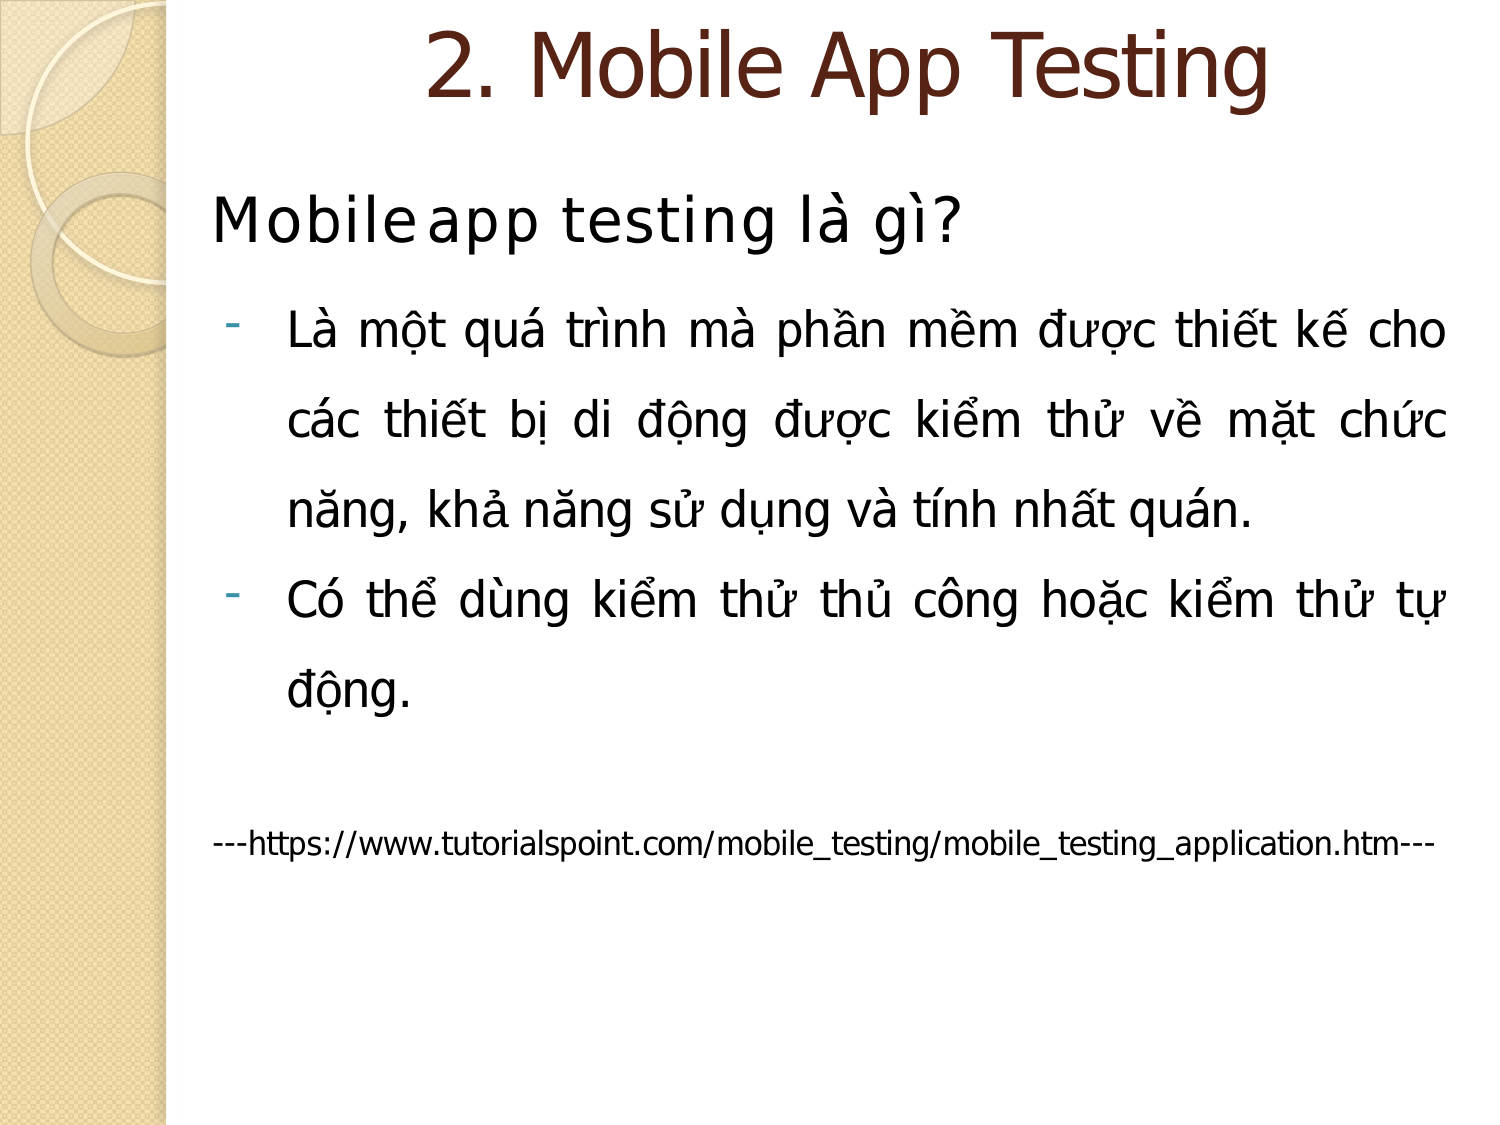

2. Mobile App Testing
Mobile app testing là gì?
Là một quá trình mà phần mềm được thiết kế cho các thiết bị di động được kiểm thử về mặt chức năng, khả năng sử dụng và tính nhất quán.
Có thể dùng kiểm thử thủ công hoặc kiểm thử tự động.

---https://www.tutorialspoint.com/mobile_testing/mobile_testing_application.htm---